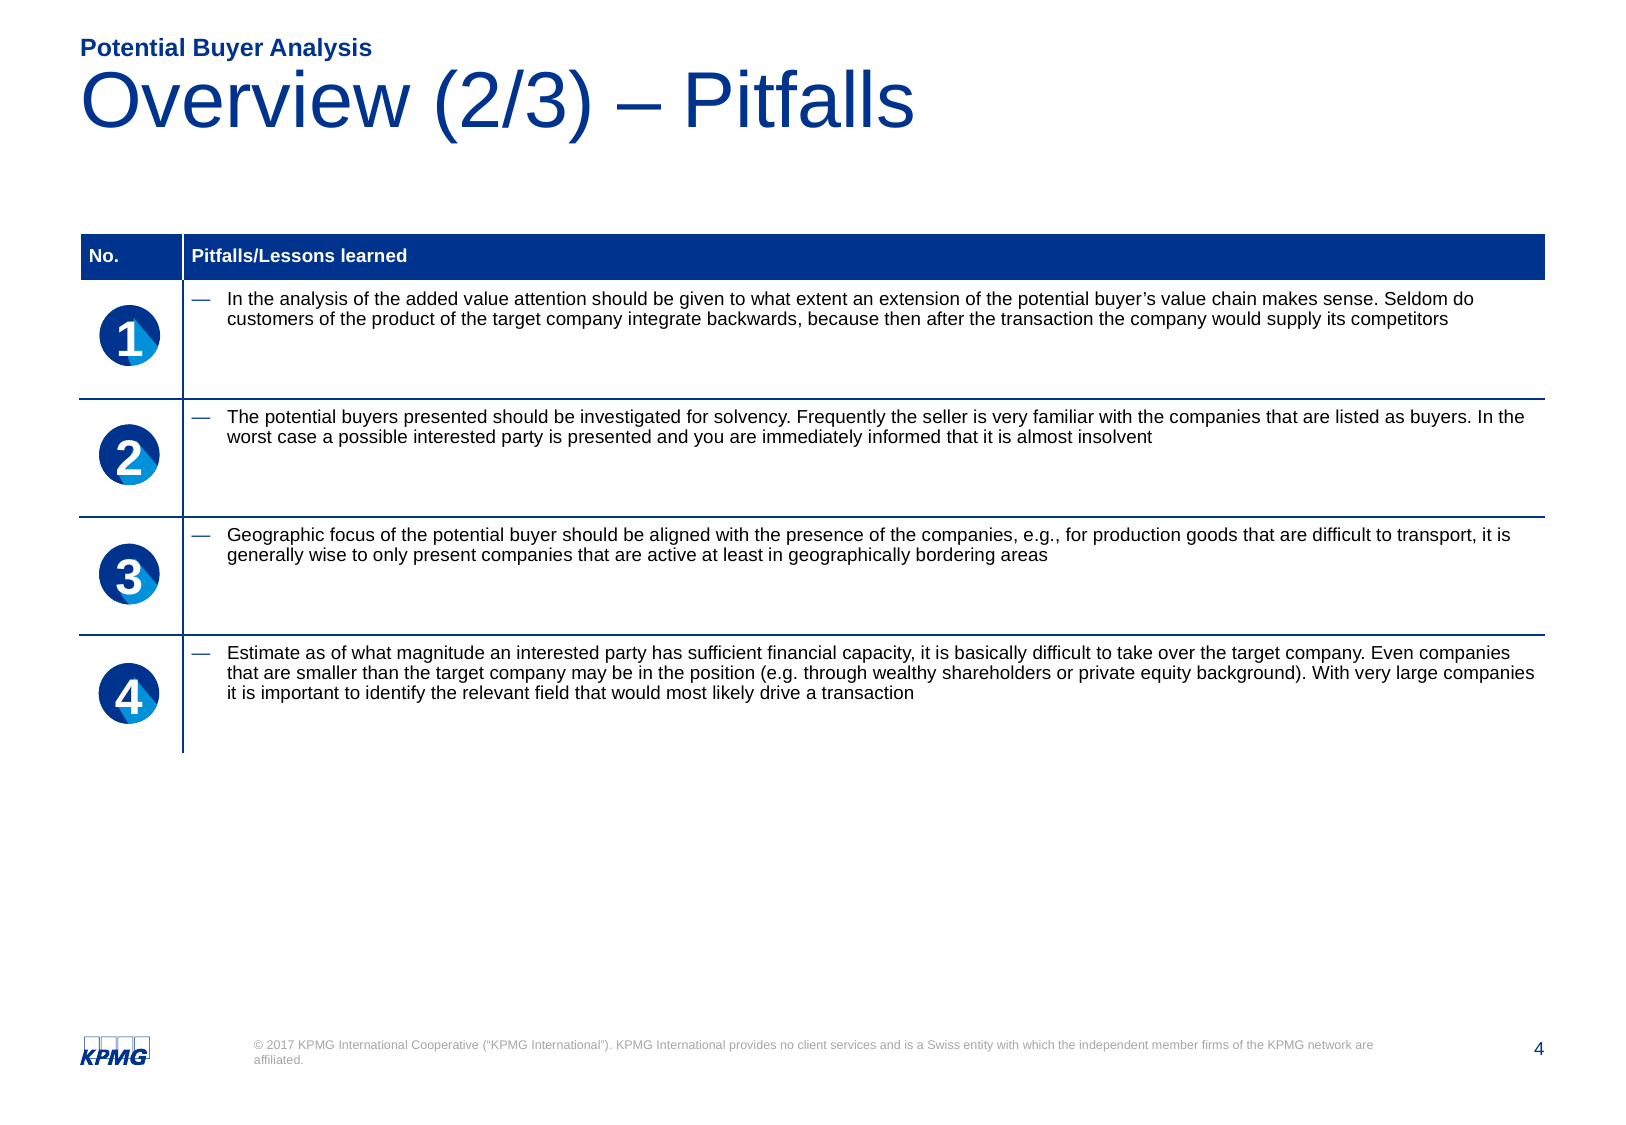

Potential Buyer Analysis
# Overview (2/3) – Pitfalls
| No. | Pitfalls/Lessons learned |
| --- | --- |
|  | In the analysis of the added value attention should be given to what extent an extension of the potential buyer’s value chain makes sense. Seldom do customers of the product of the target company integrate backwards, because then after the transaction the company would supply its competitors |
|  | The potential buyers presented should be investigated for solvency. Frequently the seller is very familiar with the companies that are listed as buyers. In the worst case a possible interested party is presented and you are immediately informed that it is almost insolvent |
|  | Geographic focus of the potential buyer should be aligned with the presence of the companies, e.g., for production goods that are difficult to transport, it is generally wise to only present companies that are active at least in geographically bordering areas |
|  | Estimate as of what magnitude an interested party has sufficient financial capacity, it is basically difficult to take over the target company. Even companies that are smaller than the target company may be in the position (e.g. through wealthy shareholders or private equity background). With very large companies it is important to identify the relevant field that would most likely drive a transaction |
1

2

3

4